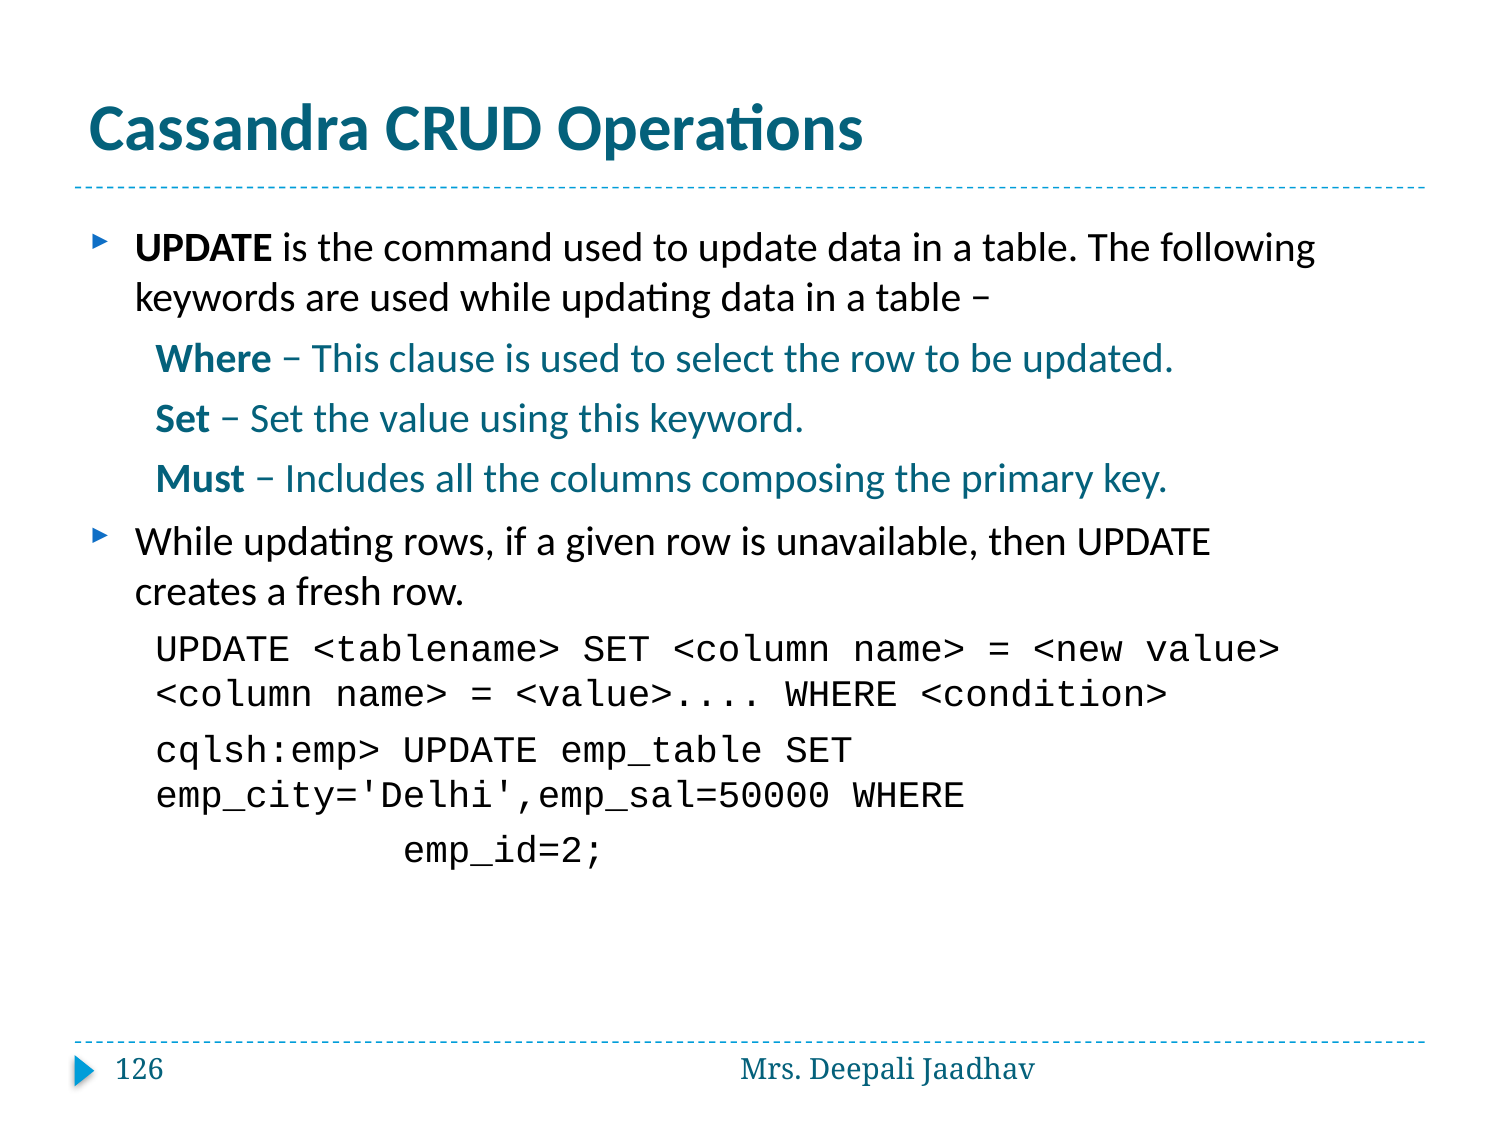

# Cassandra CRUD Operations
UPDATE is the command used to update data in a table. The following keywords are used while updating data in a table −
Where − This clause is used to select the row to be updated.
Set − Set the value using this keyword.
Must − Includes all the columns composing the primary key.
While updating rows, if a given row is unavailable, then UPDATE creates a fresh row.
UPDATE <tablename> SET <column name> = <new value> <column name> = <value>.... WHERE <condition>
cqlsh:emp> UPDATE emp_table SET emp_city='Delhi',emp_sal=50000 WHERE
           emp_id=2;

126
Mrs. Deepali Jaadhav